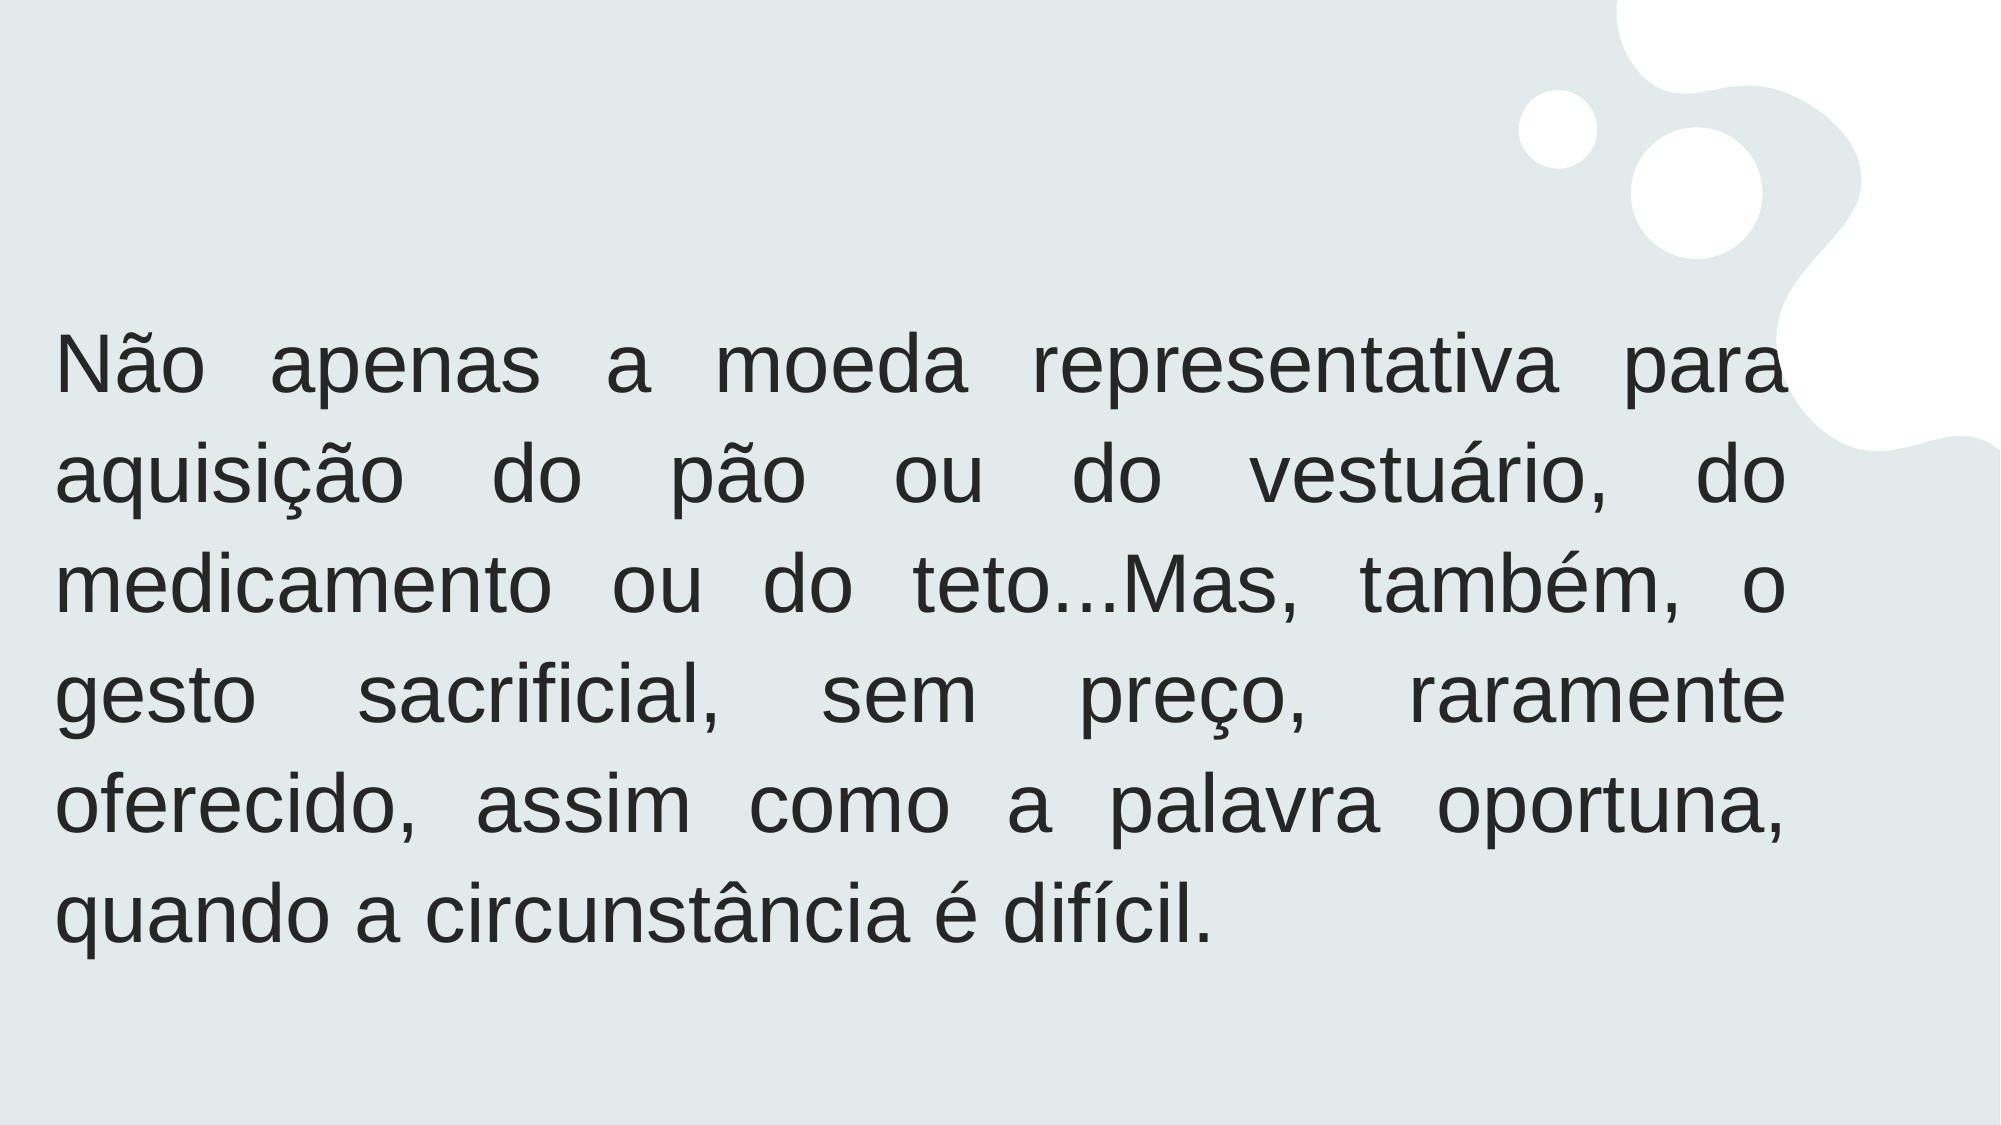

Não apenas a moeda representativa para aquisição do pão ou do vestuário, do medicamento ou do teto...Mas, também, o gesto sacrificial, sem preço, raramente oferecido, assim como a palavra oportuna, quando a circunstância é difícil.